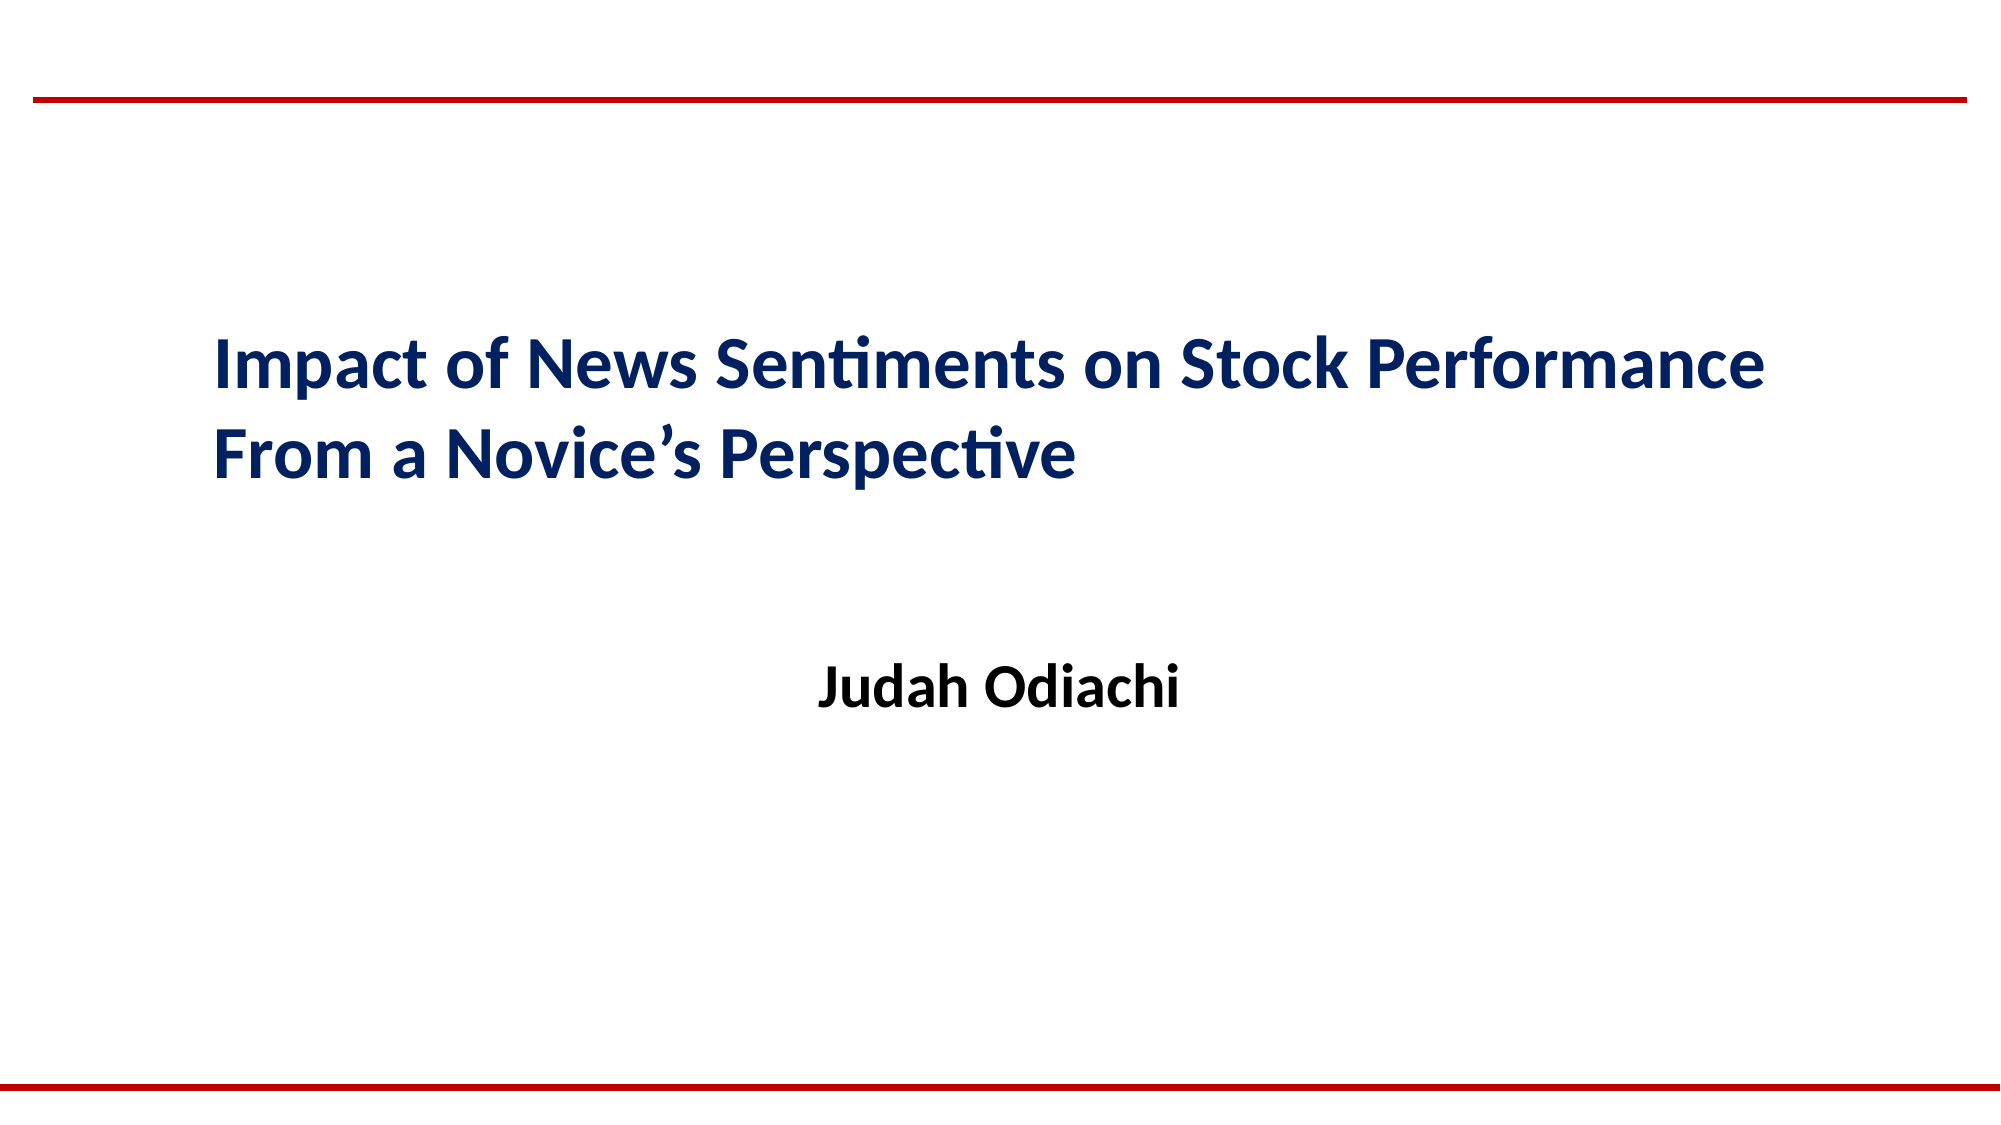

# Impact of News Sentiments on Stock Performance From a Novice’s Perspective
Judah Odiachi